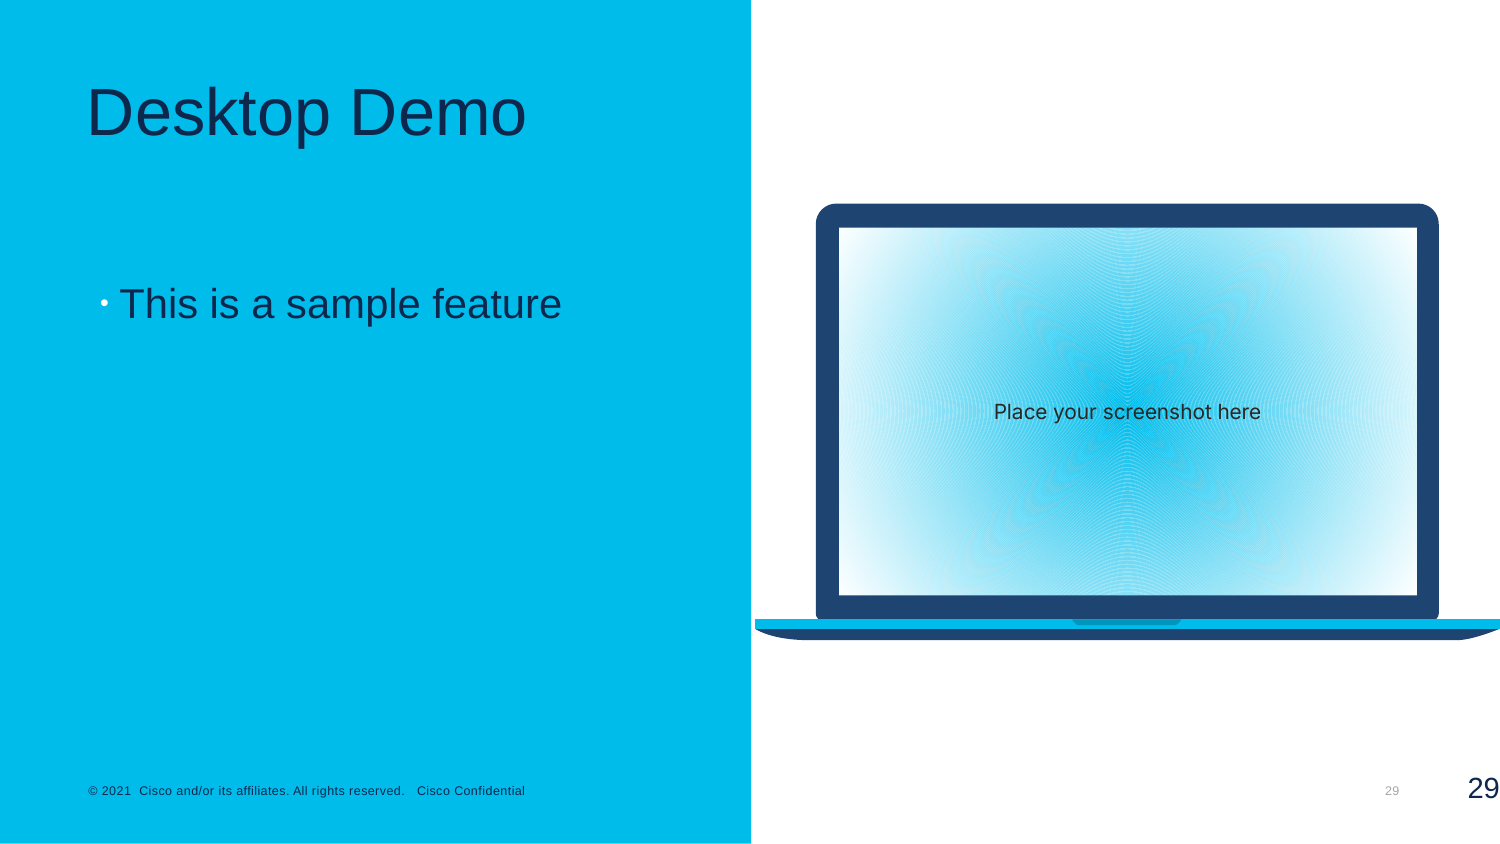

# Desktop Demo

Place your screenshot here
This is a sample feature

29